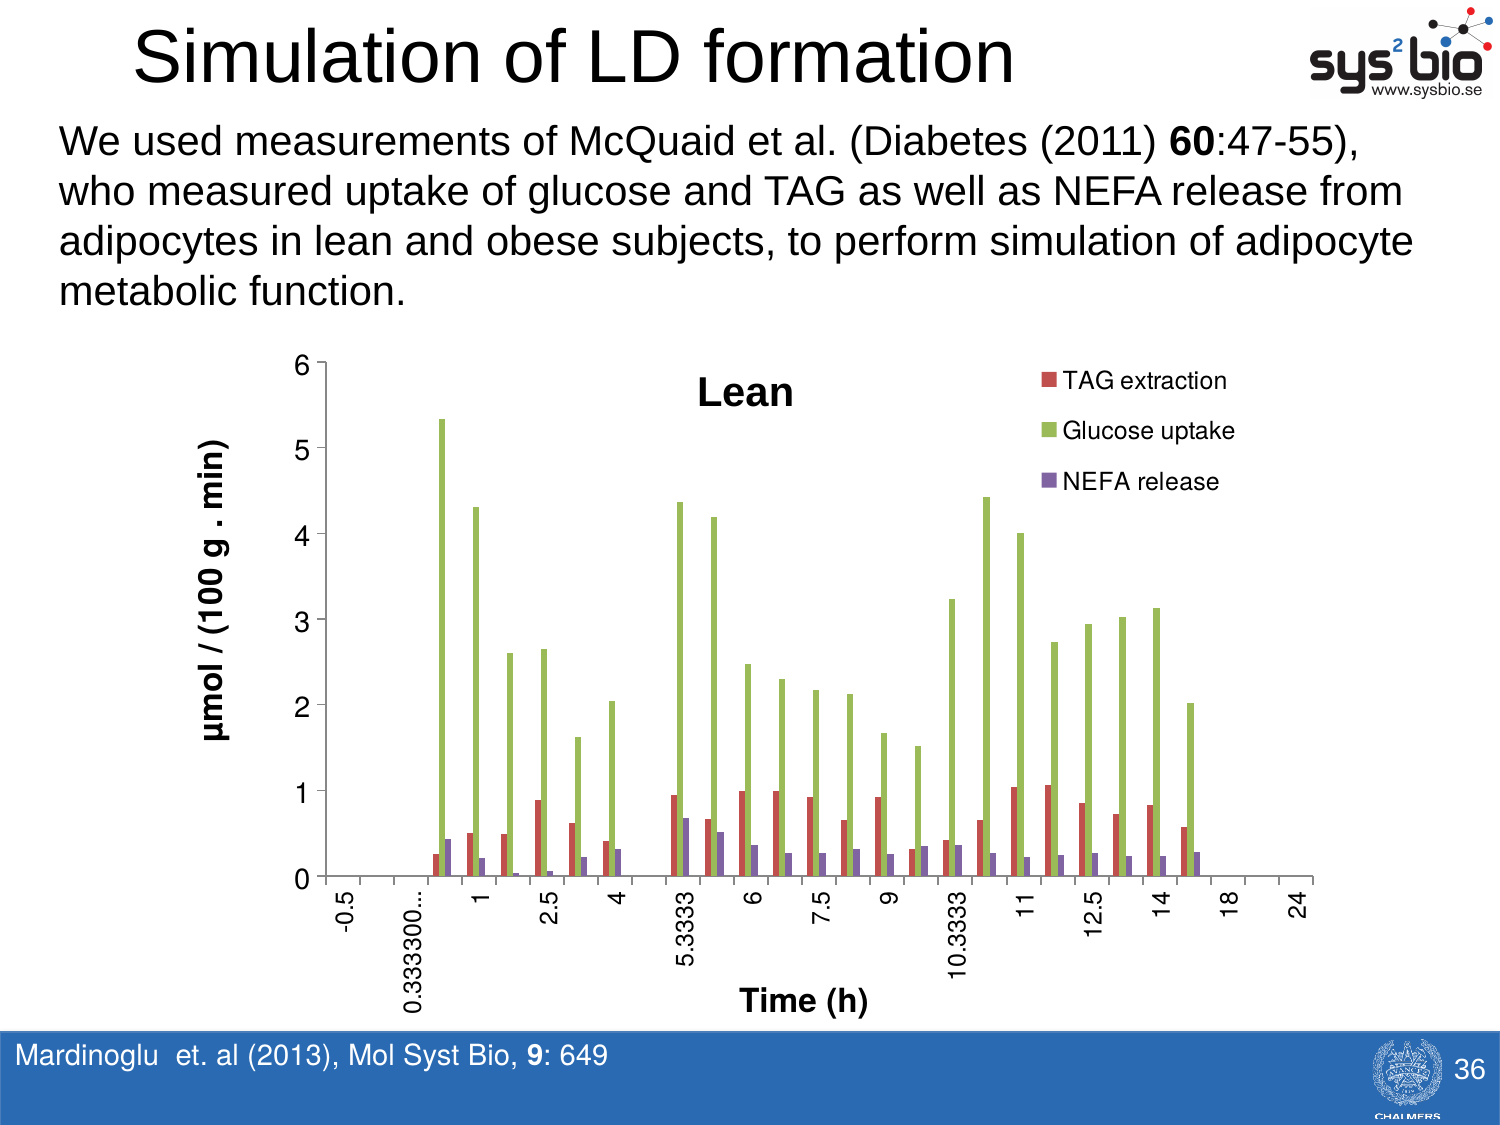

Simulation of LD formation
We used measurements of McQuaid et al. (Diabetes (2011) 60:47-55), who measured uptake of glucose and TAG as well as NEFA release from adipocytes in lean and obese subjects, to perform simulation of adipocyte metabolic function.

### Chart: Lean

| Category |  |  |  |  |
|---|---|---|---|---|
| -0.5 | None | None | None | None |
| 0 | None | None | None | None |
| 0.33330000000000198 | None | None | None | None |
| 0.66670000000000396 | 0.26448 | 5.329099999999999 | 0.43749 | None |
| 1 | 0.50003 | 4.310999999999995 | 0.21131 | None |
| 1.5 | 0.4867 | 2.603300000000005 | 0.034598 | None |
| 2.5 | 0.886010000000001 | 2.6513 | 0.062041 | None |
| 3 | 0.618170000000002 | 1.6185 | 0.21989 | None |
| 4 | 0.40966 | 2.0447 | 0.31563 | None |
| 5 | None | None | None | None |
| 5.3333000000000004 | 0.949920000000001 | 4.362199999999984 | 0.679460000000001 | None |
| 5.6666999999999996 | 0.670880000000003 | 4.187199999999986 | 0.51012 | None |
| 6 | 0.99886 | 2.47609999999999 | 0.36205 | None |
| 6.5 | 0.98978 | 2.2959 | 0.27573 | None |
| 7.5 | 0.919850000000001 | 2.16710000000001 | 0.27142 | None |
| 8 | 0.651370000000002 | 2.122 | 0.31476 | None |
| 9 | 0.92434 | 1.6689 | 0.26023 | None |
| 10 | 0.314610000000001 | 1.523299999999995 | 0.35517 | None |
| 10.333299999999999 | 0.42261 | 3.229500000000001 | 0.363460000000002 | None |
| 10.666700000000001 | 0.652640000000005 | 4.422499999999999 | 0.26862 | None |
| 11 | 1.045499999999995 | 4.004 | 0.21738 | None |
| 11.5 | 1.065599999999995 | 2.728900000000001 | 0.24144 | None |
| 12.5 | 0.854170000000001 | 2.9447 | 0.26568 | None |
| 13 | 0.725100000000002 | 3.023700000000001 | 0.2397 | None |
| 14 | 0.826970000000001 | 3.134 | 0.23161 | None |
| 15 | 0.57811 | 2.0177 | 0.27836 | None |
| 18 | None | None | None | None |
| 21 | None | None | None | None |
| 24 | None | None | None | None |
Mardinoglu  et. al (2013), Mol Syst Bio, 9: 649
36